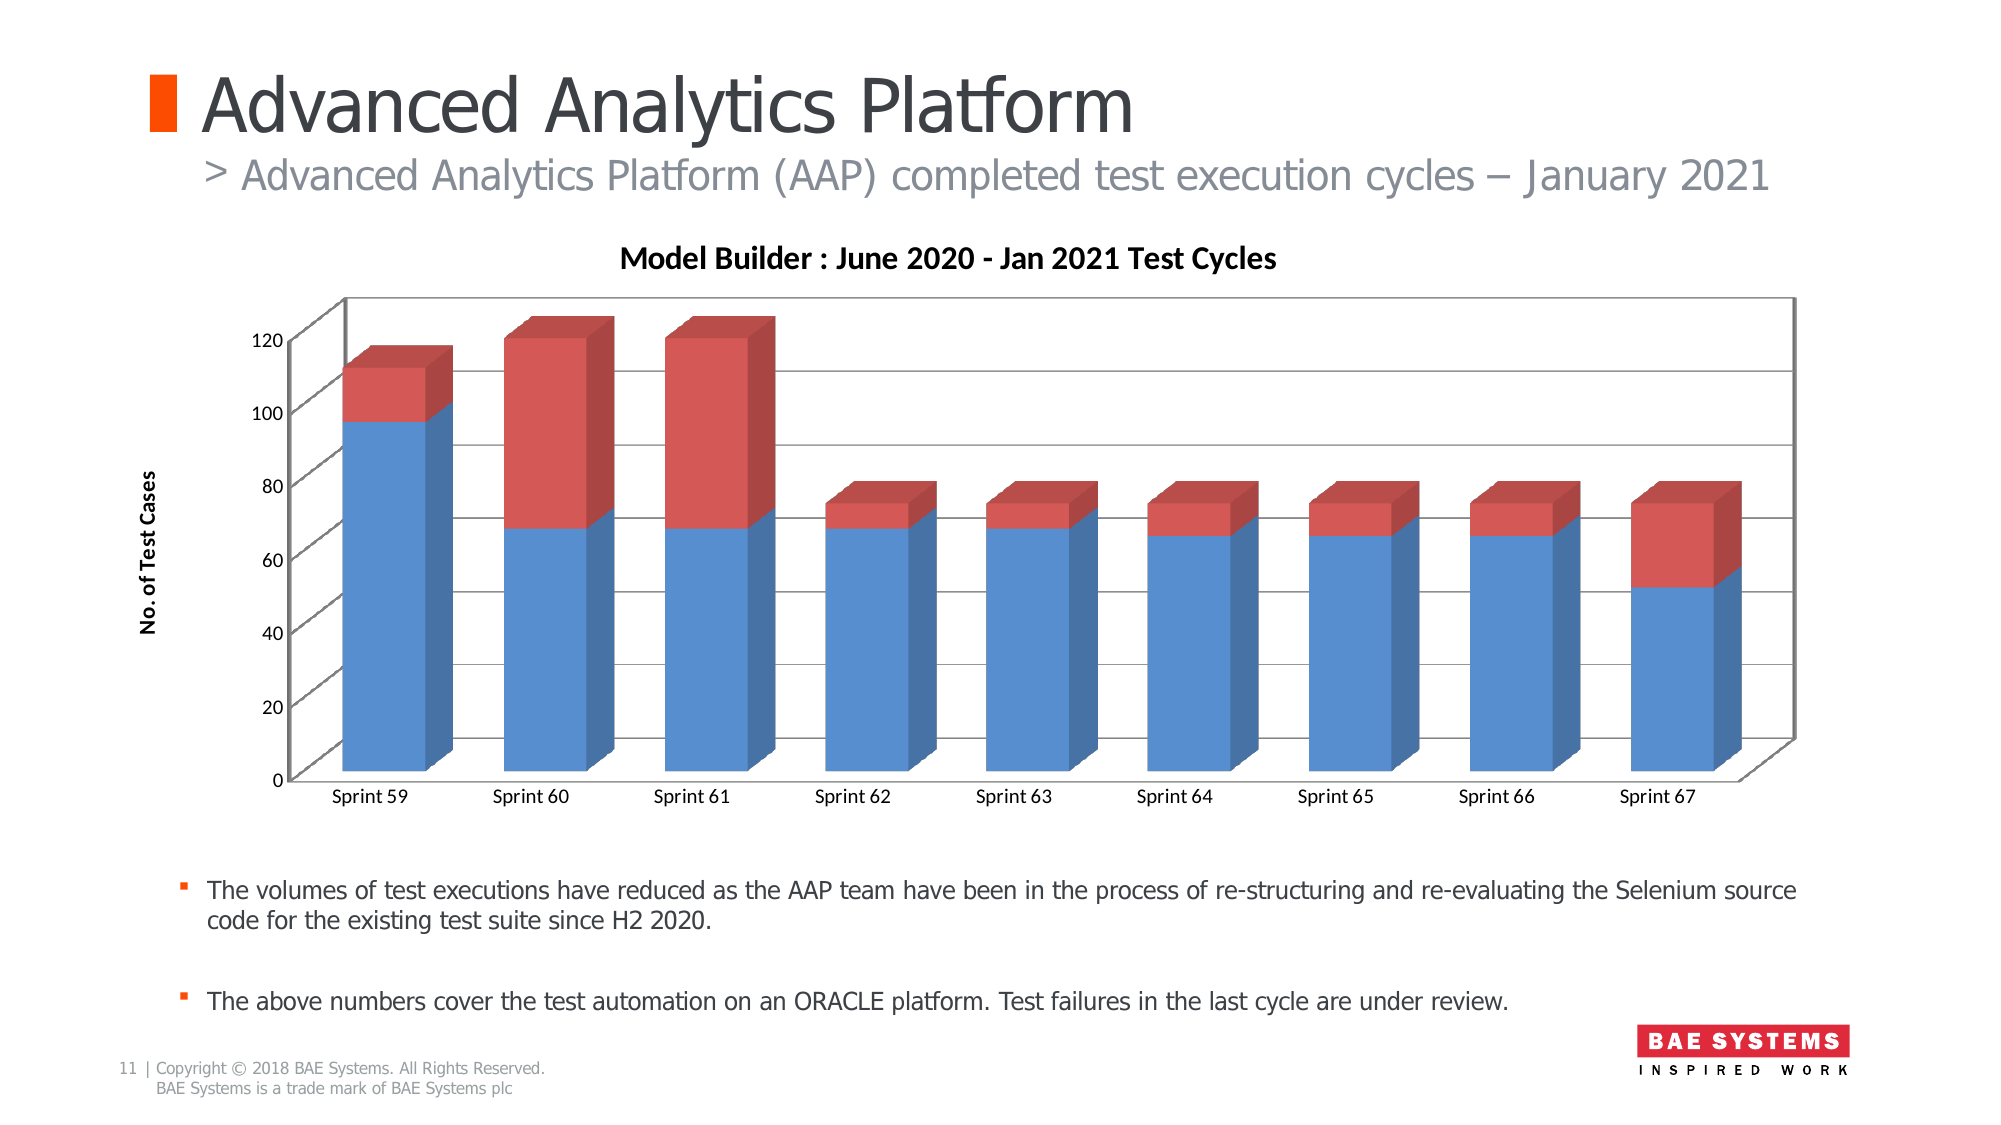

# Advanced Analytics Platform
Advanced Analytics Platform (AAP) completed test execution cycles – January 2021

[unsupported chart]

The volumes of test executions have reduced as the AAP team have been in the process of re-structuring and re-evaluating the Selenium source code for the existing test suite since H2 2020.

The above numbers cover the test automation on an ORACLE platform. Test failures in the last cycle are under review.